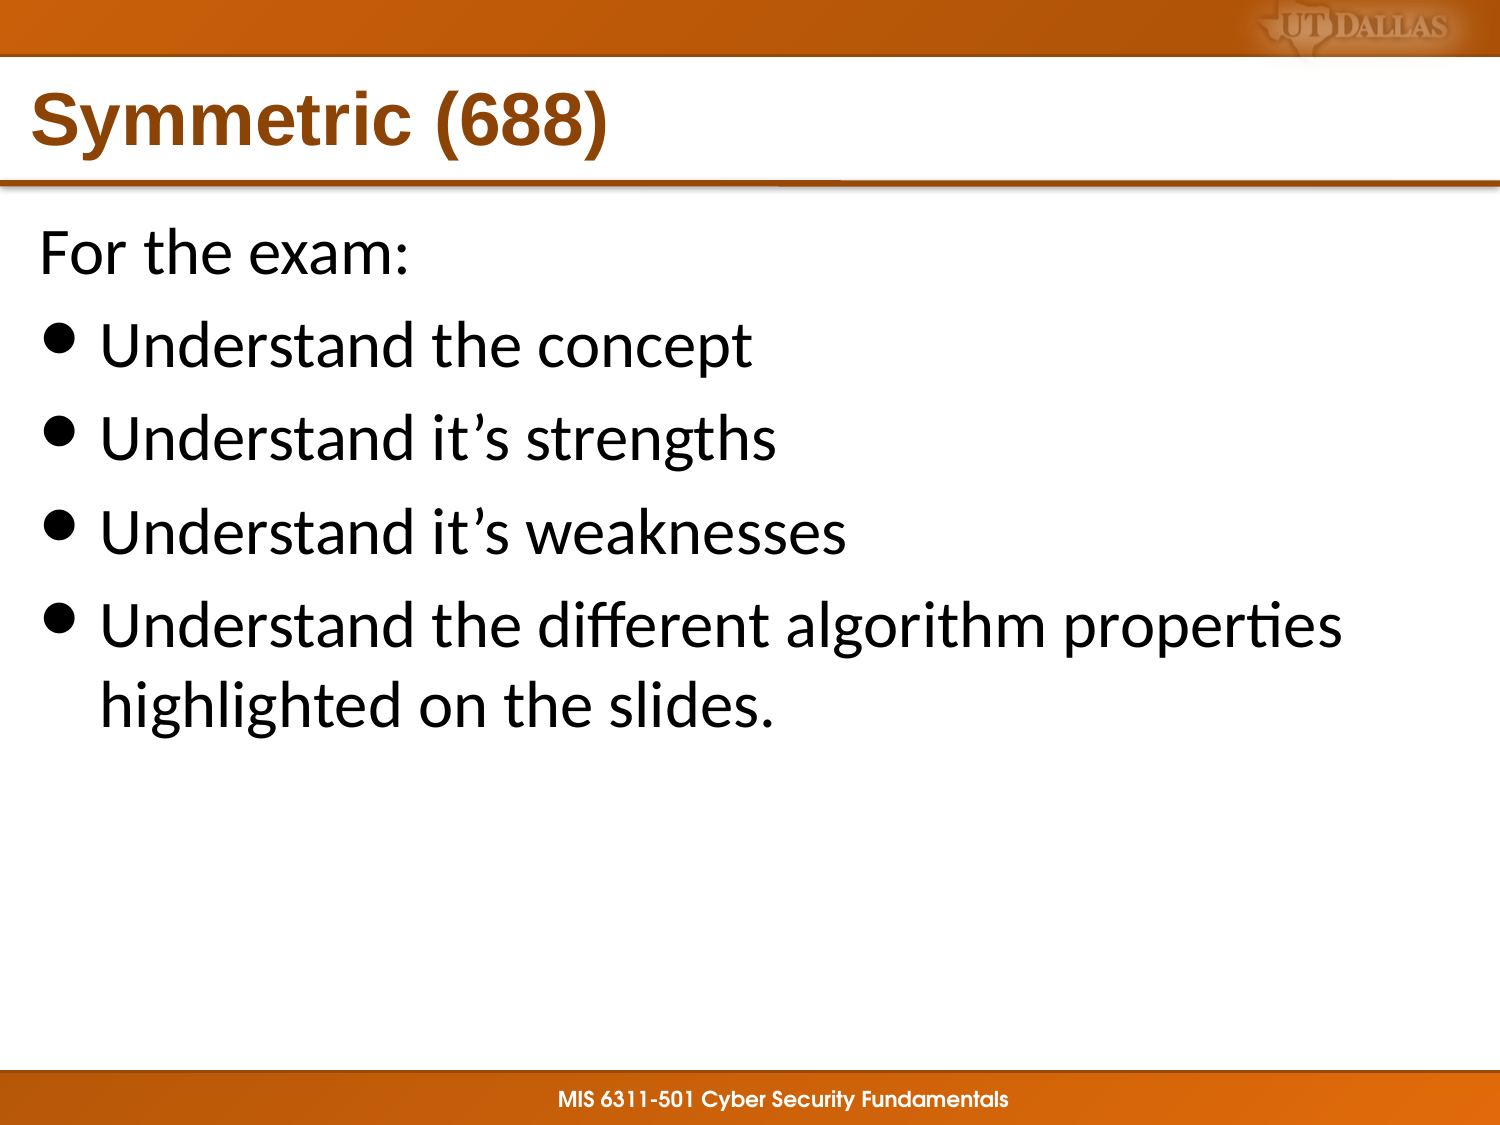

# Symmetric (688)
For the exam:
Understand the concept
Understand it’s strengths
Understand it’s weaknesses
Understand the different algorithm properties highlighted on the slides.